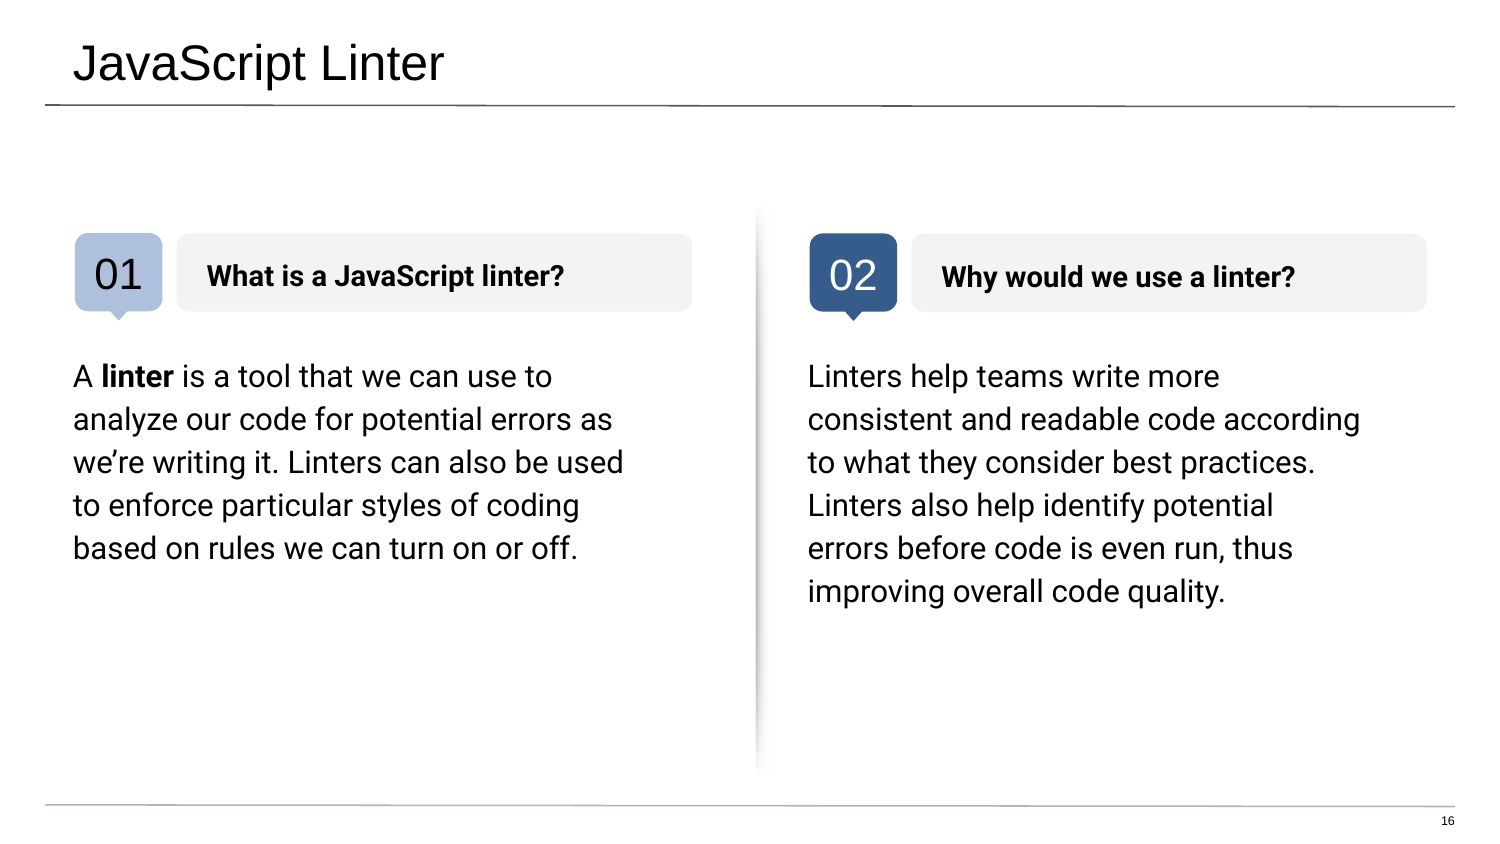

# JavaScript Linter

What is a JavaScript linter?
Why would we use a linter?
A linter is a tool that we can use to analyze our code for potential errors as we’re writing it. Linters can also be used to enforce particular styles of coding based on rules we can turn on or off.
Linters help teams write more consistent and readable code according to what they consider best practices. Linters also help identify potential errors before code is even run, thus improving overall code quality.

16